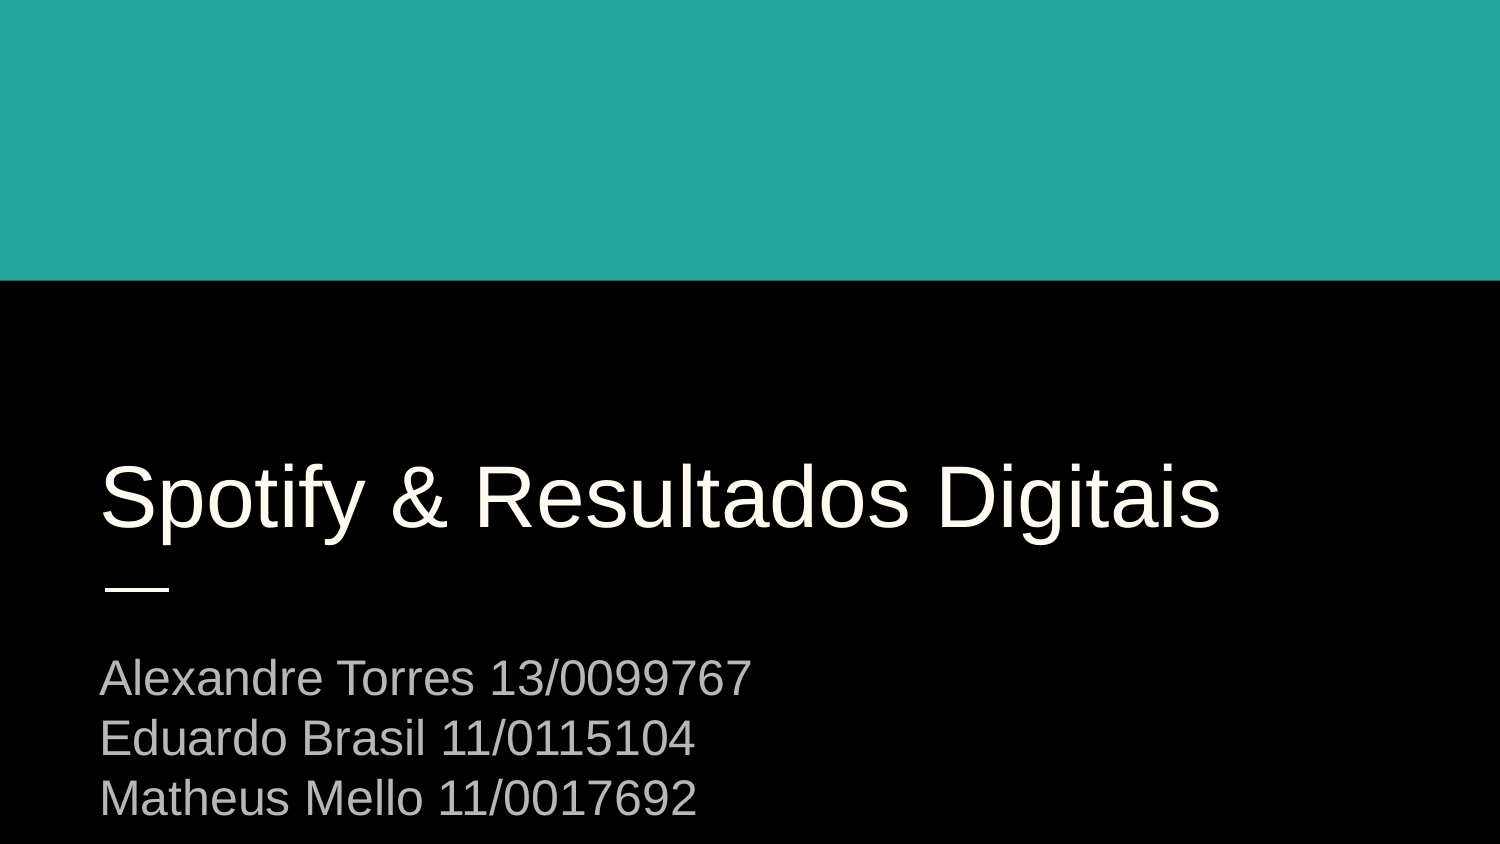

# Spotify & Resultados Digitais
Alexandre Torres 13/0099767
Eduardo Brasil 11/0115104
Matheus Mello 11/0017692